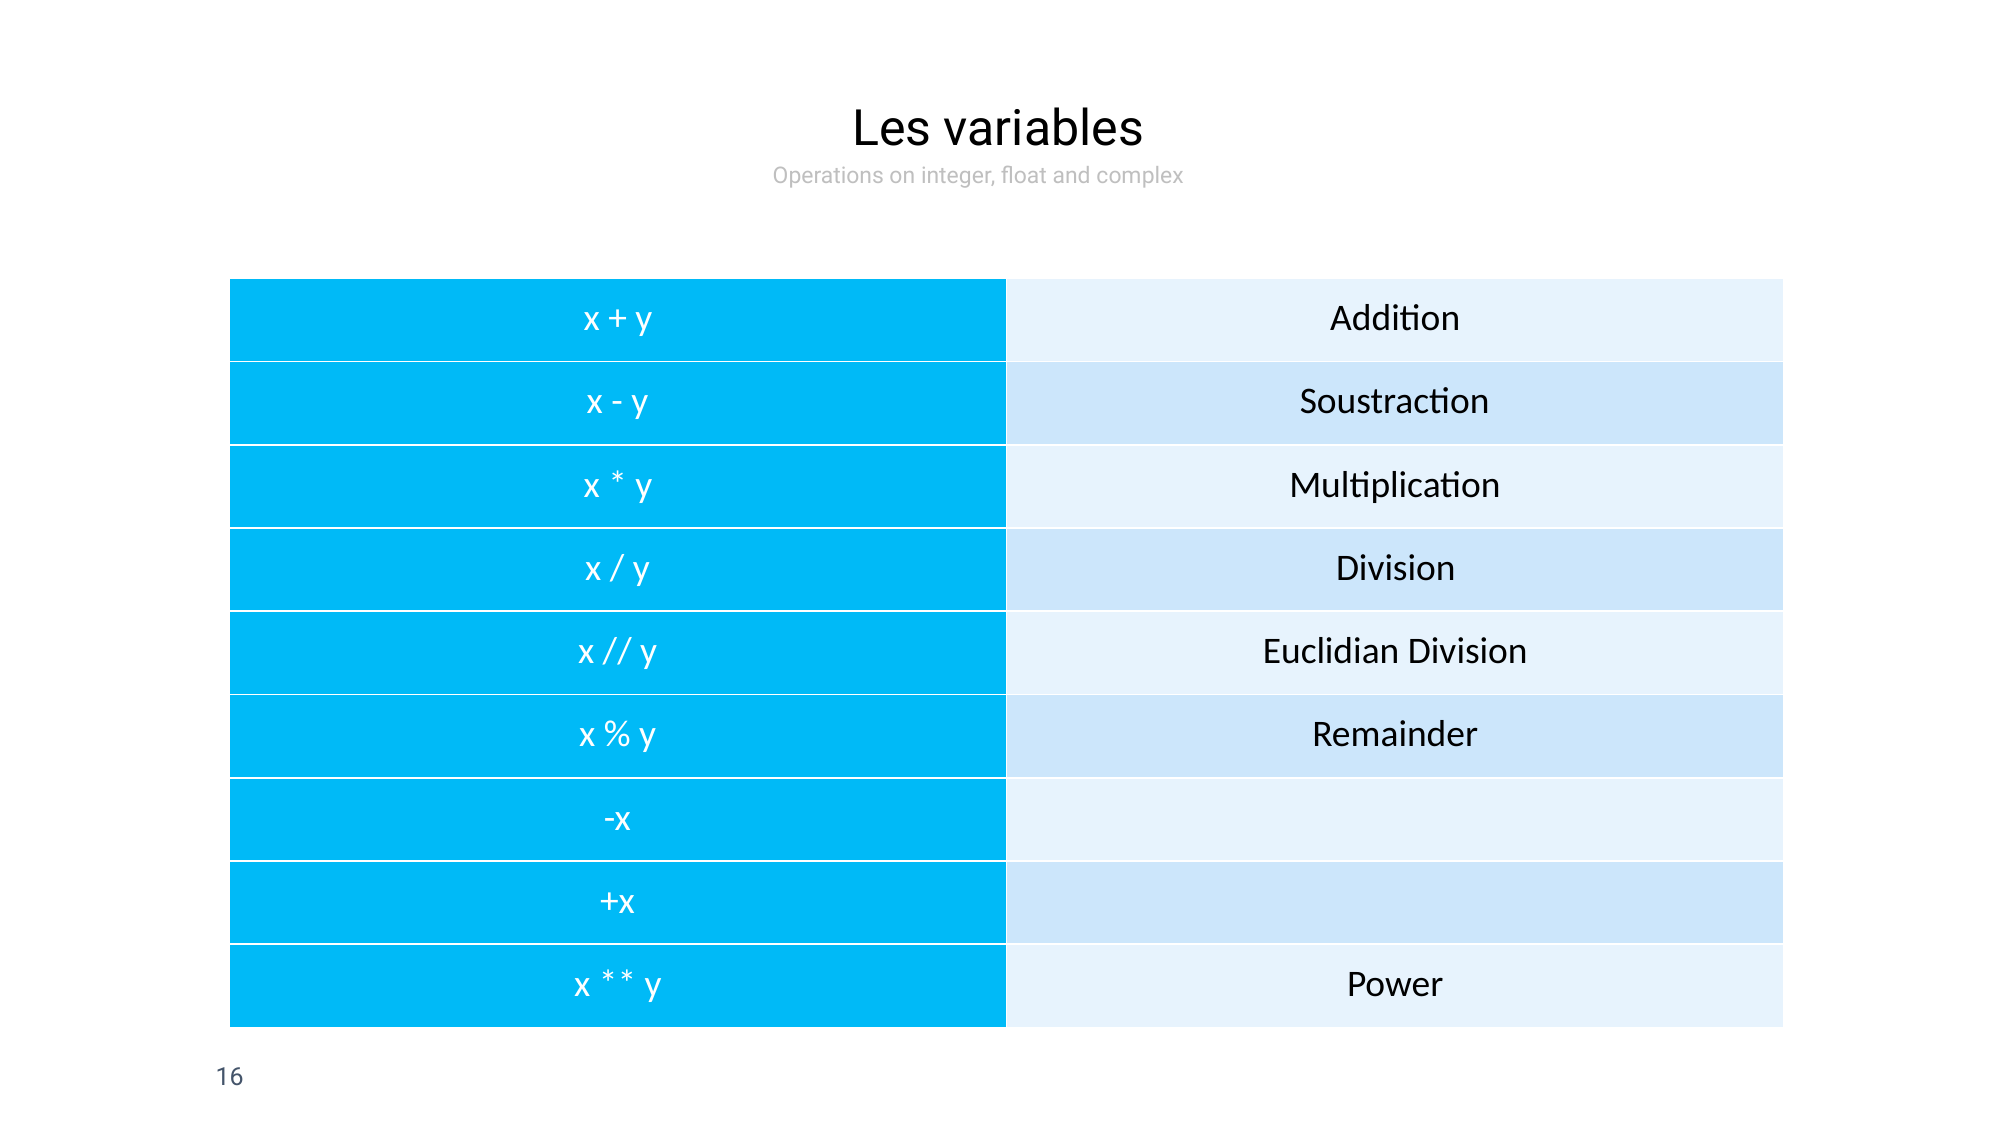

Les variables
Operations on integer, float and complex
| x + y | Addition |
| --- | --- |
| x - y | Soustraction |
| x \* y | Multiplication |
| x / y | Division |
| x // y | Euclidian Division |
| x % y | Remainder |
| -x |  |
| +x |  |
| x \*\* y | Power |

16